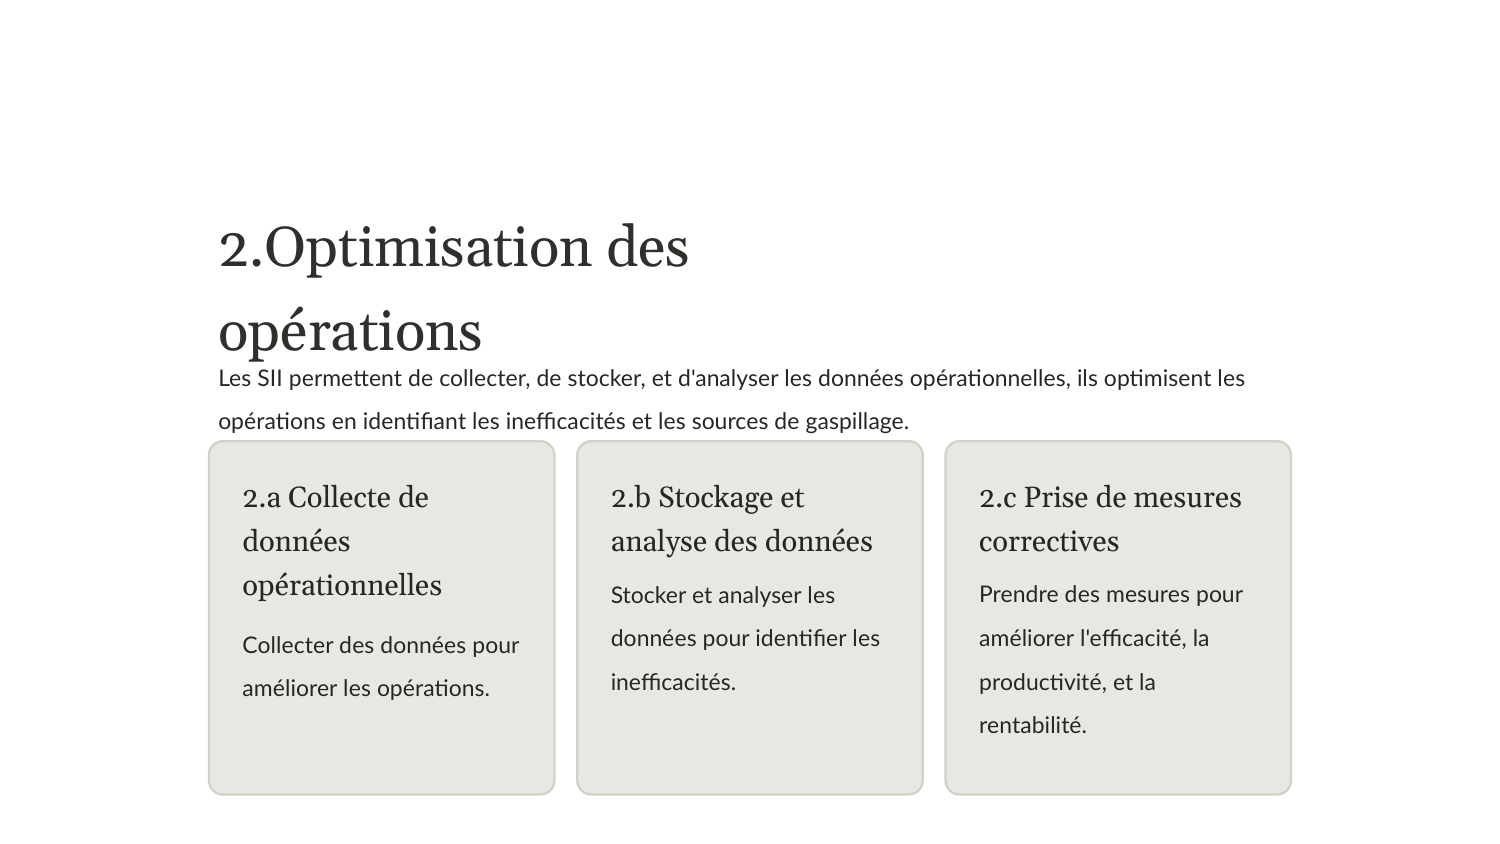

2.Optimisation des opérations
Les SII permettent de collecter, de stocker, et d'analyser les données opérationnelles, ils optimisent les opérations en identifiant les inefficacités et les sources de gaspillage.

2.a Collecte de données opérationnelles
2.b Stockage et analyse des données
2.c Prise de mesures correctives
Prendre des mesures pour améliorer l'efficacité, la productivité, et la rentabilité.
Stocker et analyser les données pour identifier les inefficacités.
Collecter des données pour améliorer les opérations.